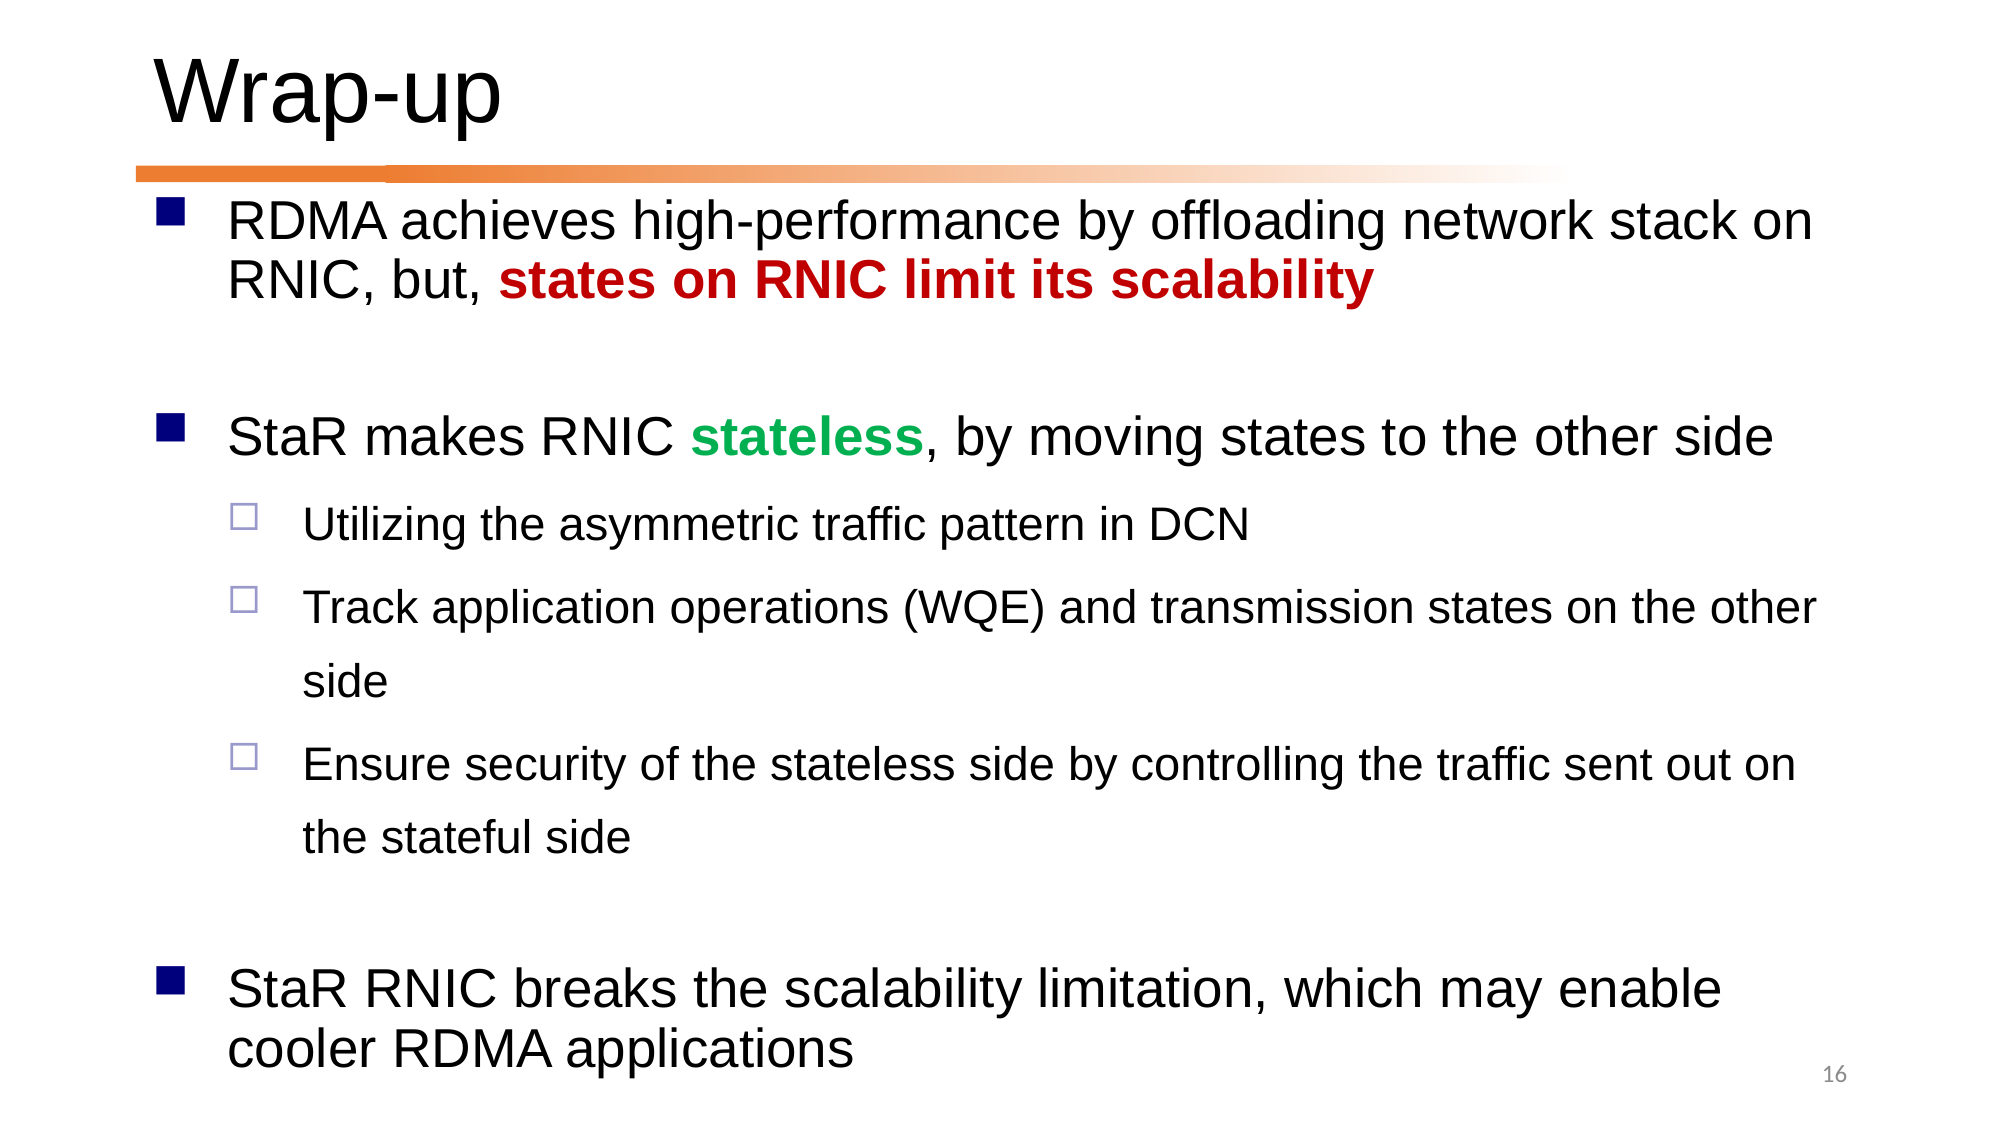

# Wrap-up
RDMA achieves high-performance by offloading network stack on RNIC, but, states on RNIC limit its scalability

StaR makes RNIC stateless, by moving states to the other side
Utilizing the asymmetric traffic pattern in DCN
Track application operations (WQE) and transmission states on the other side
Ensure security of the stateless side by controlling the traffic sent out on the stateful side

StaR RNIC breaks the scalability limitation, which may enable cooler RDMA applications
16